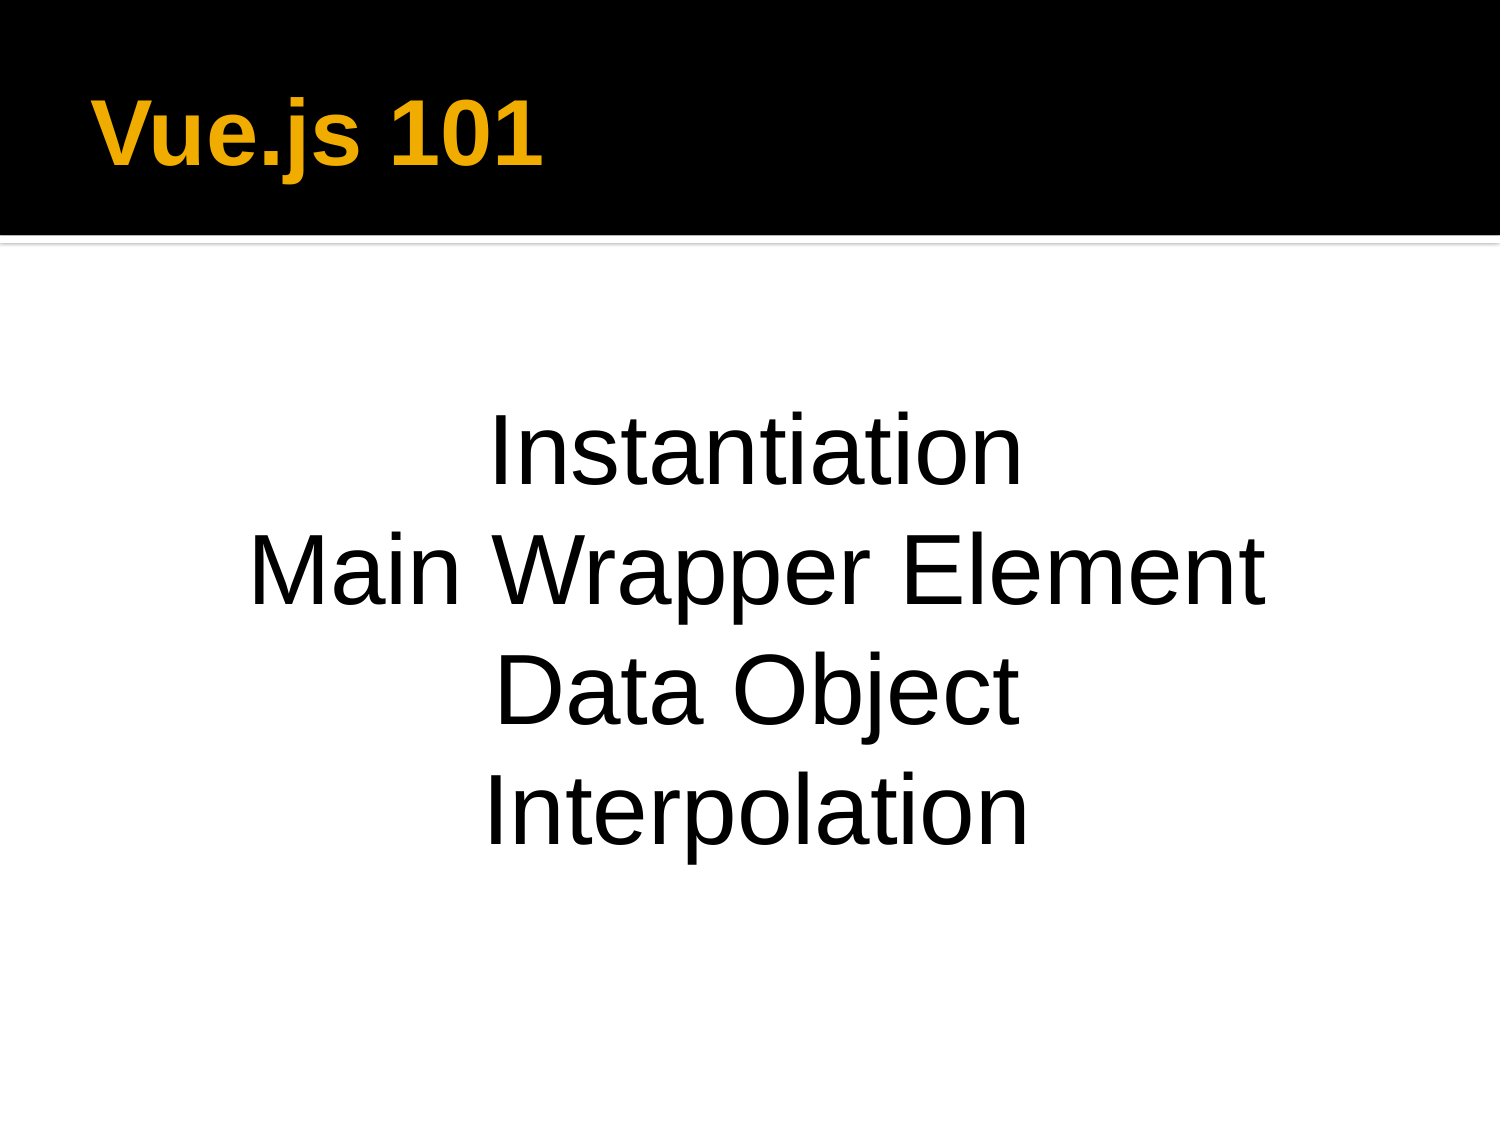

# Vue.js 101
Instantiation
Main Wrapper Element
Data Object
Interpolation